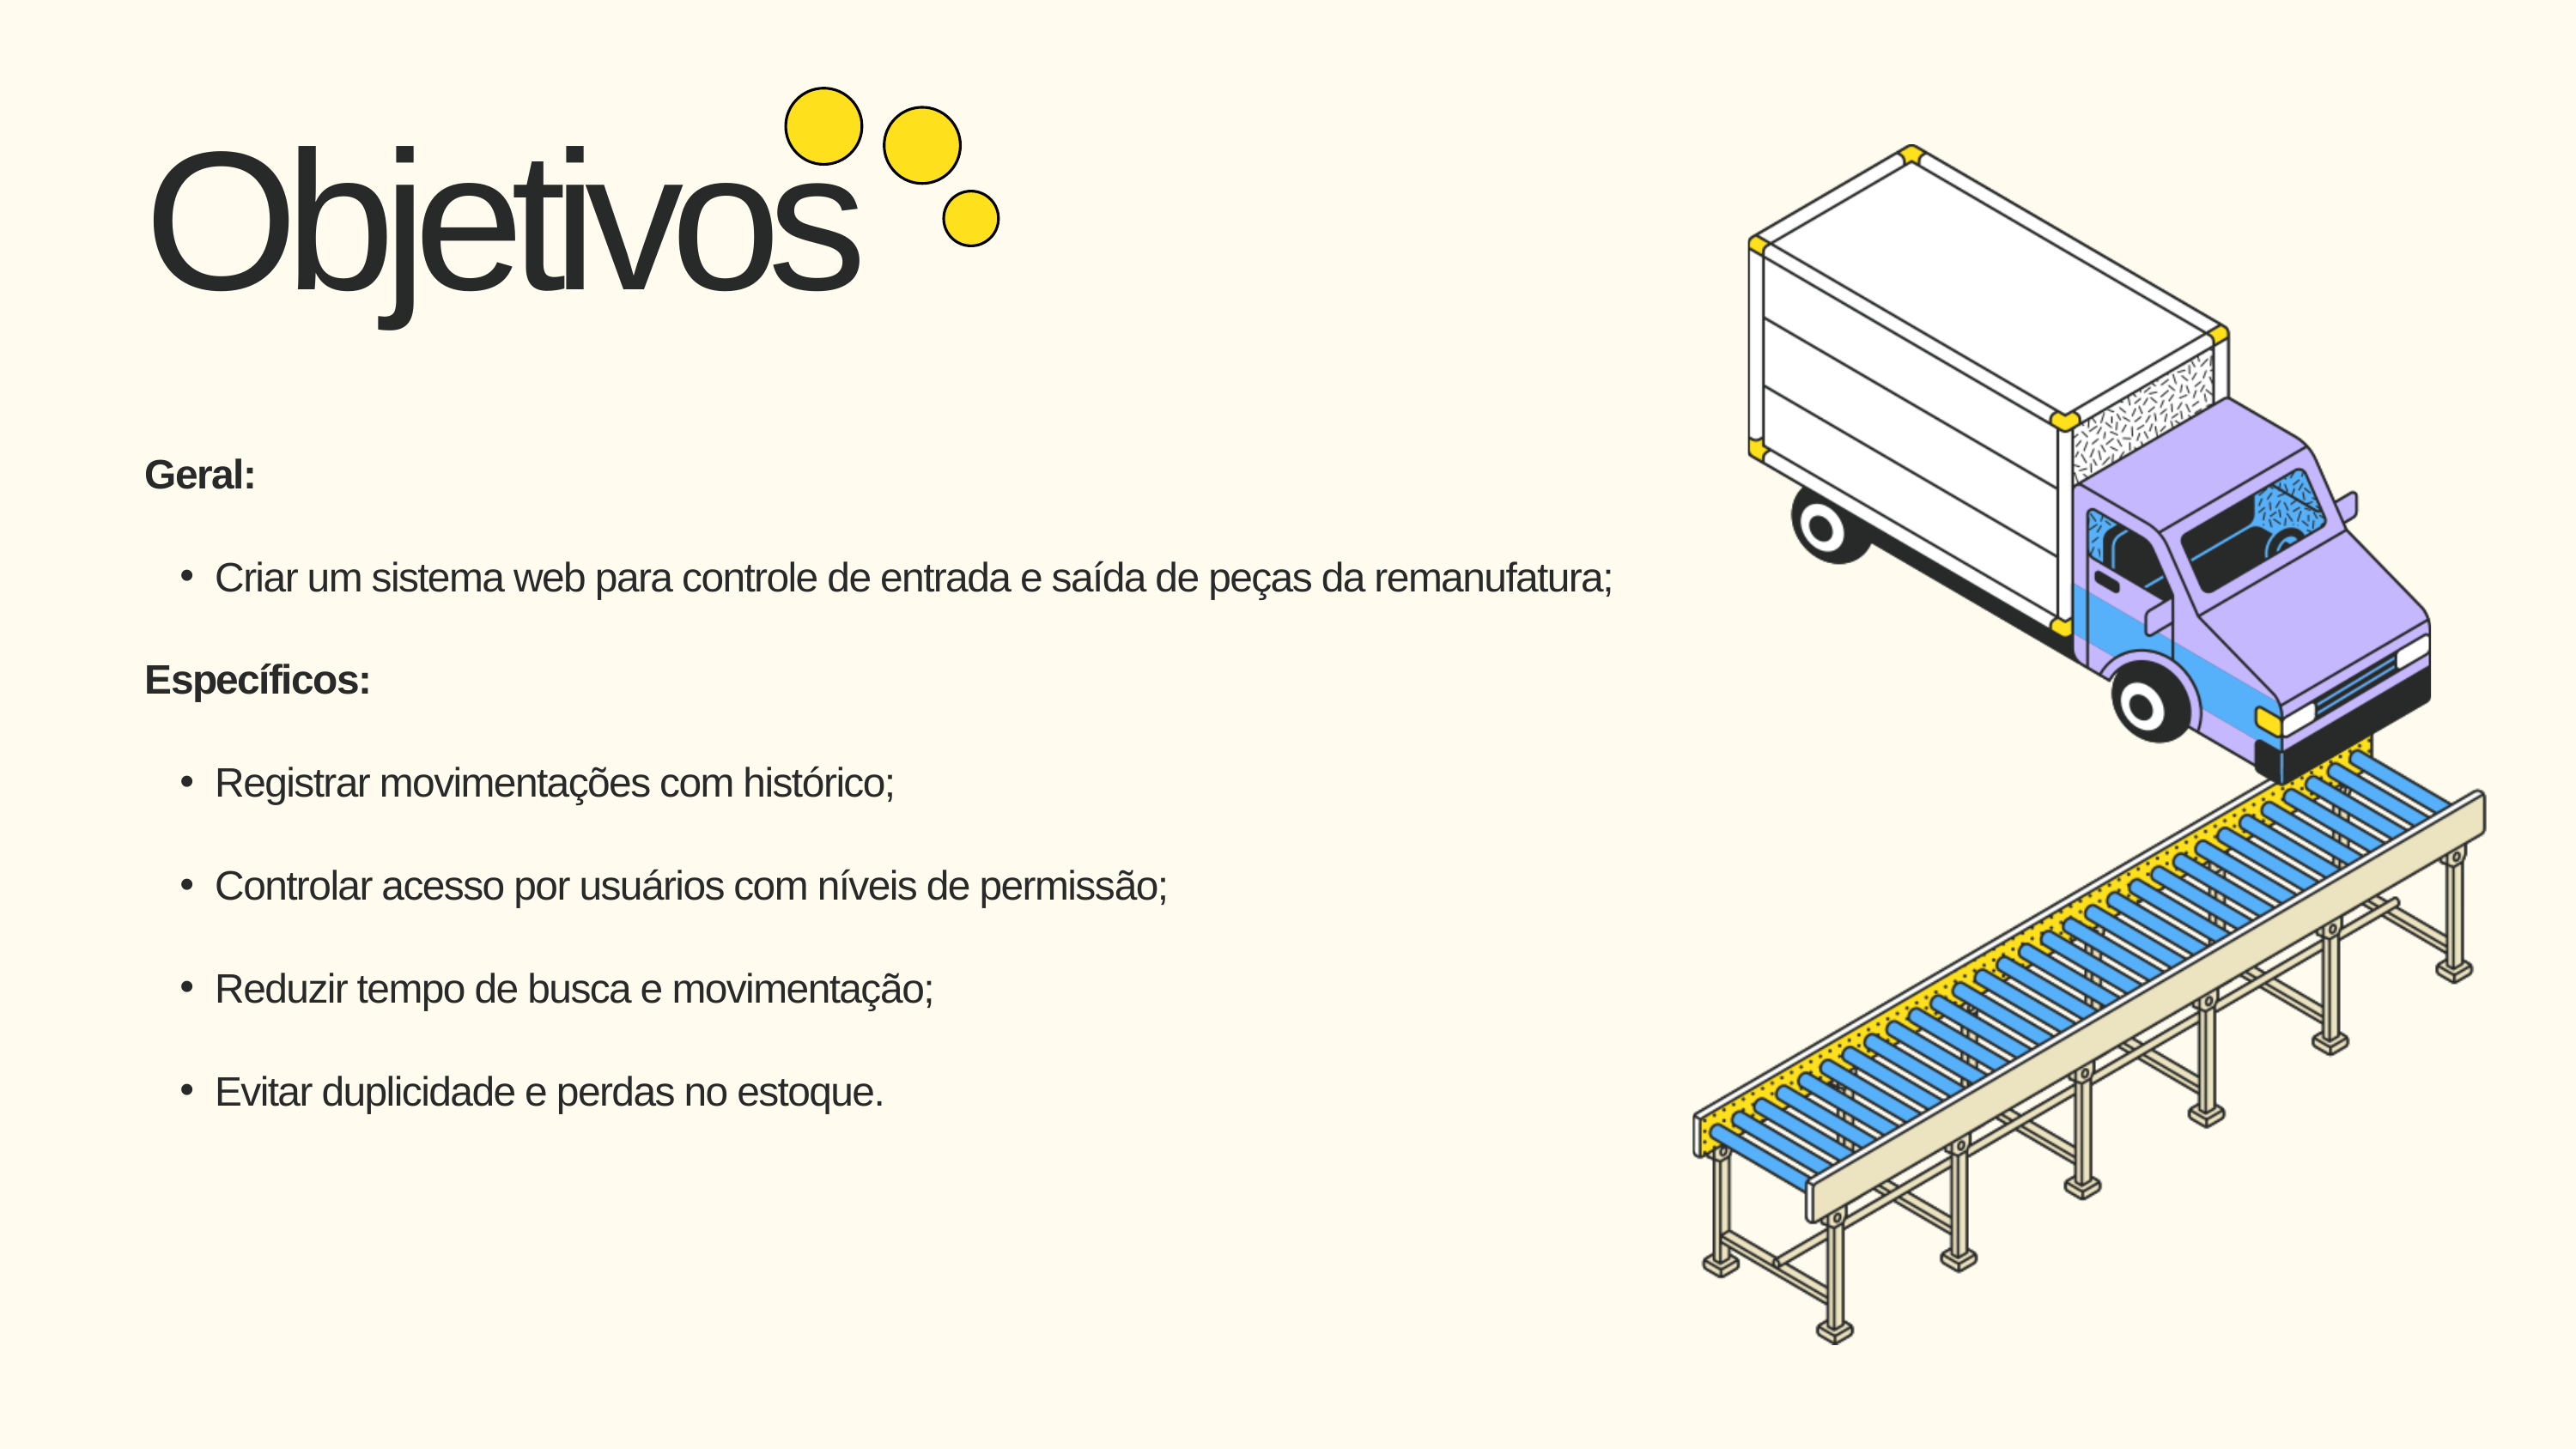

Objetivos

Geral:
Criar um sistema web para controle de entrada e saída de peças da remanufatura;
Específicos:
Registrar movimentações com histórico;
Controlar acesso por usuários com níveis de permissão;
Reduzir tempo de busca e movimentação;
Evitar duplicidade e perdas no estoque.